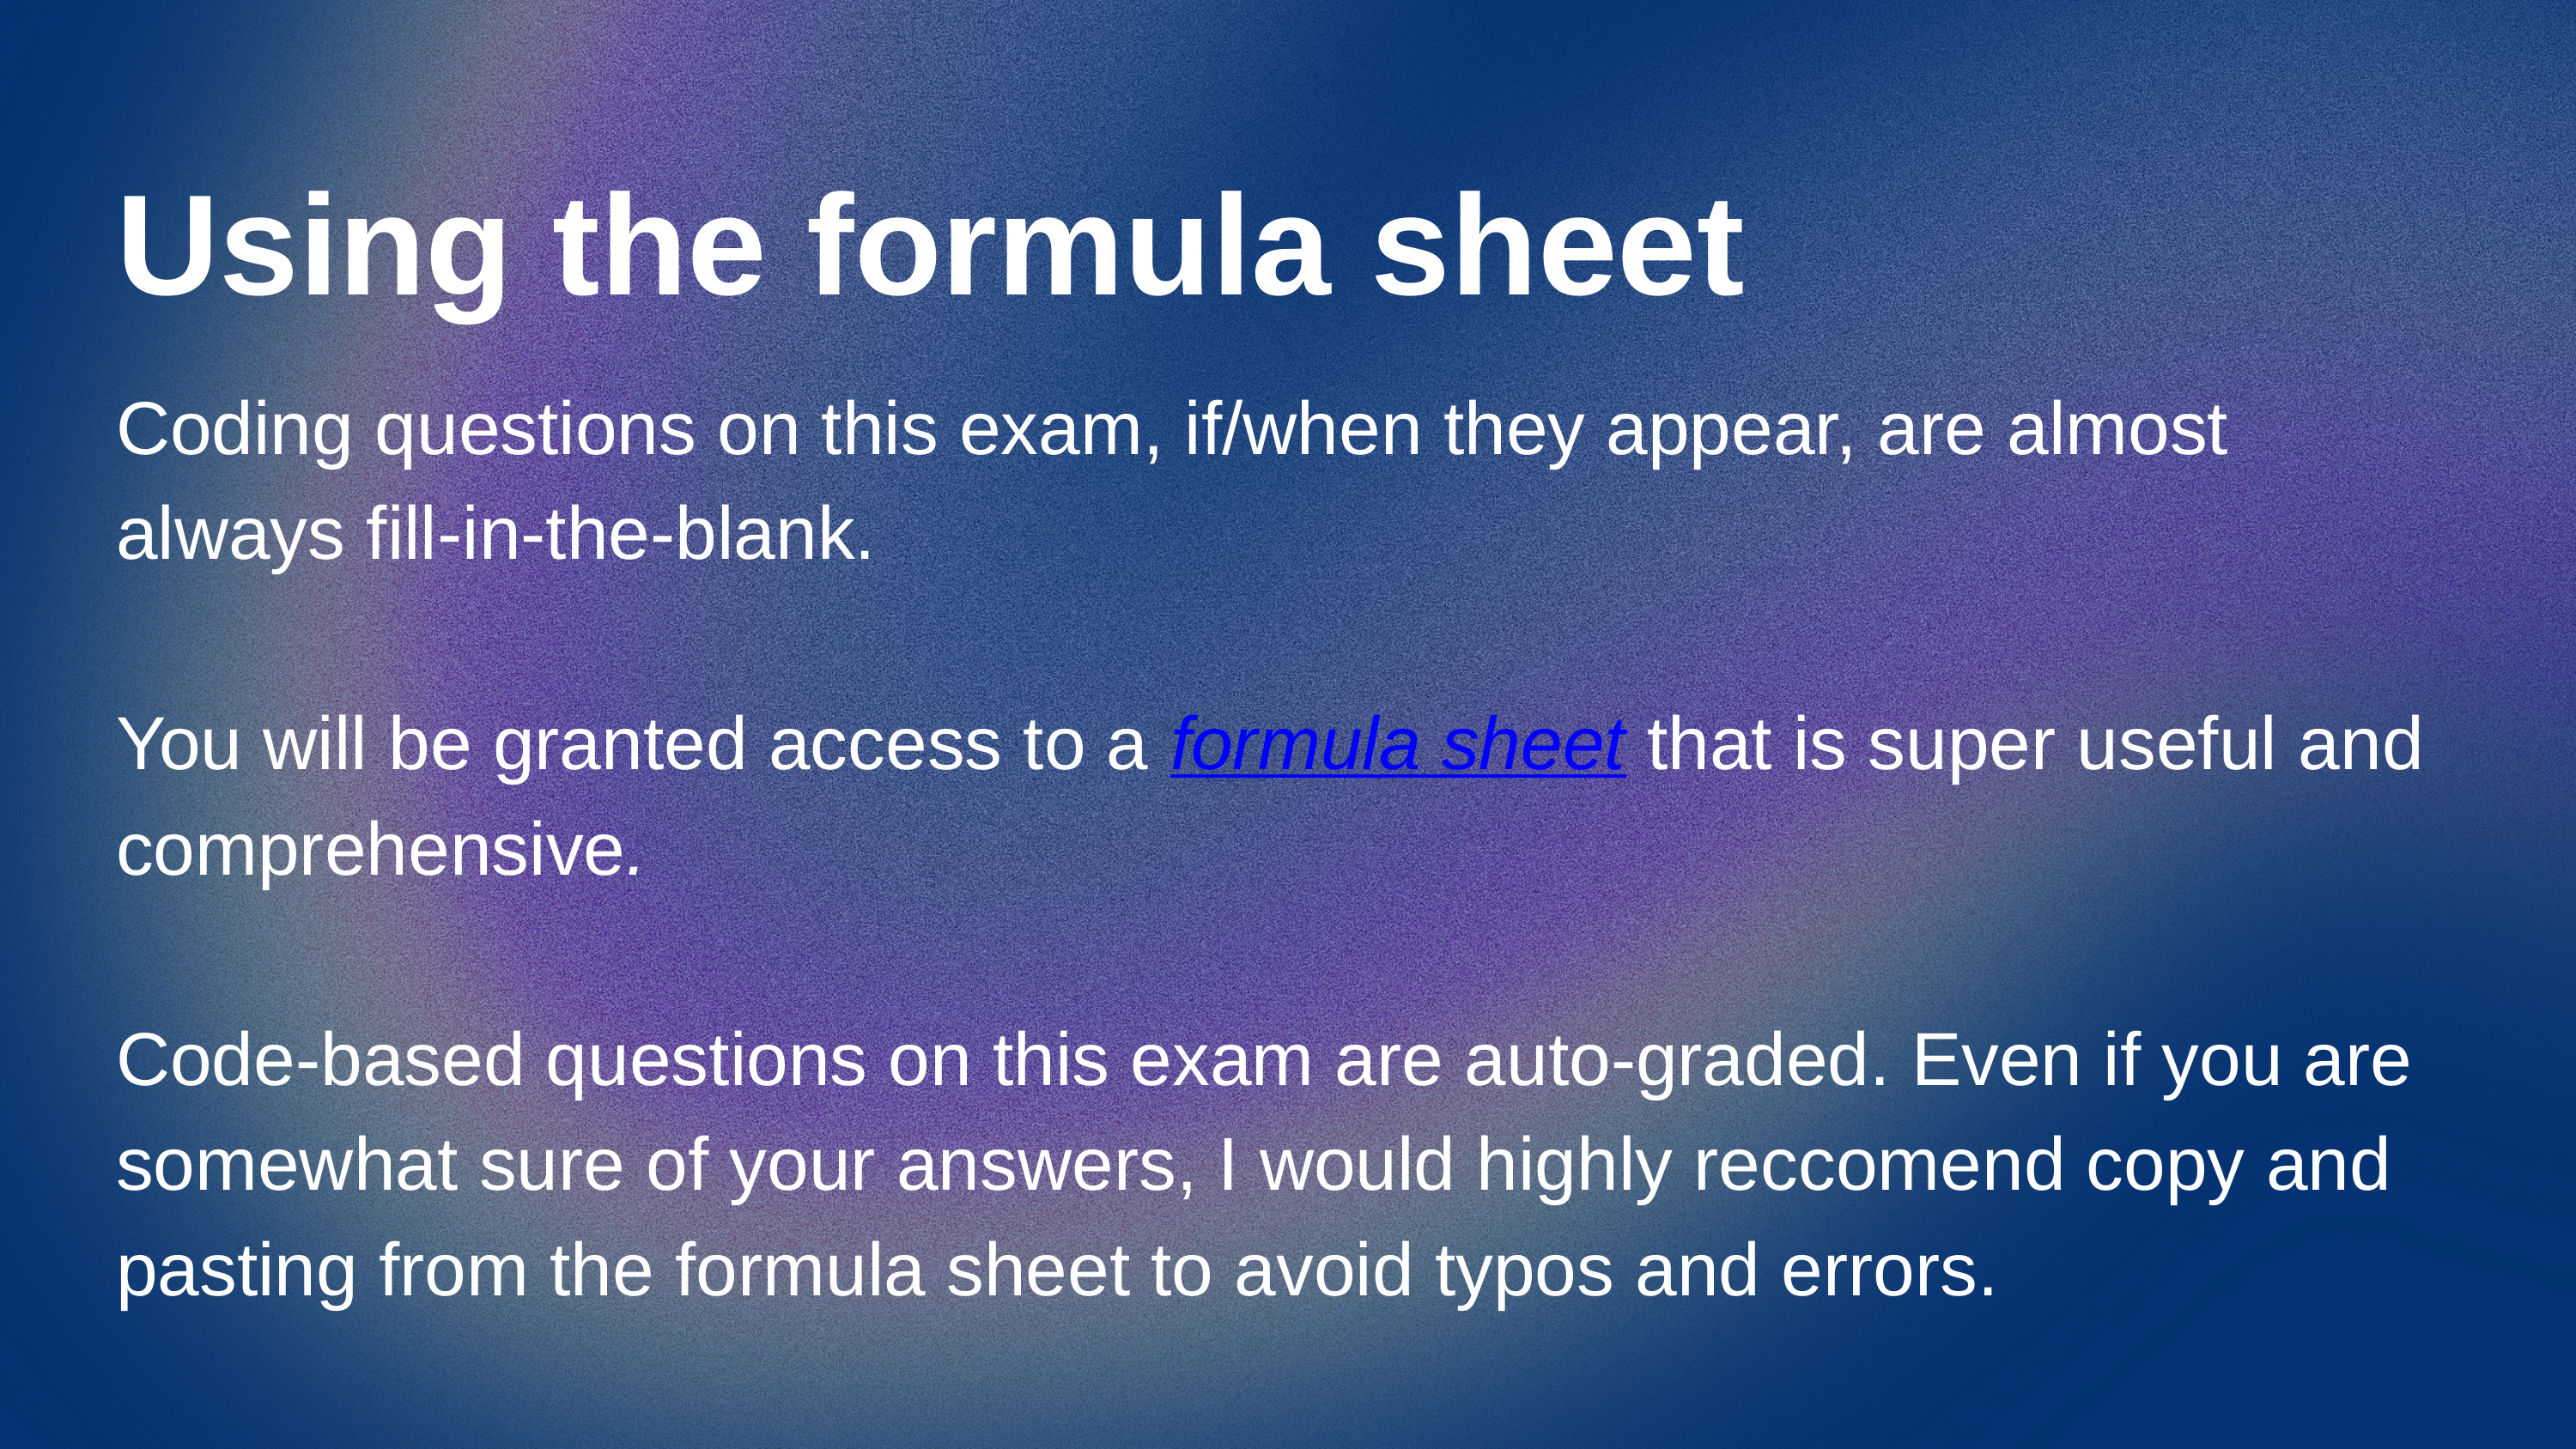

Using the formula sheet
Coding questions on this exam, if/when they appear, are almost always fill-in-the-blank.

You will be granted access to a formula sheet that is super useful and comprehensive.

Code-based questions on this exam are auto-graded. Even if you are somewhat sure of your answers, I would highly reccomend copy and pasting from the formula sheet to avoid typos and errors.